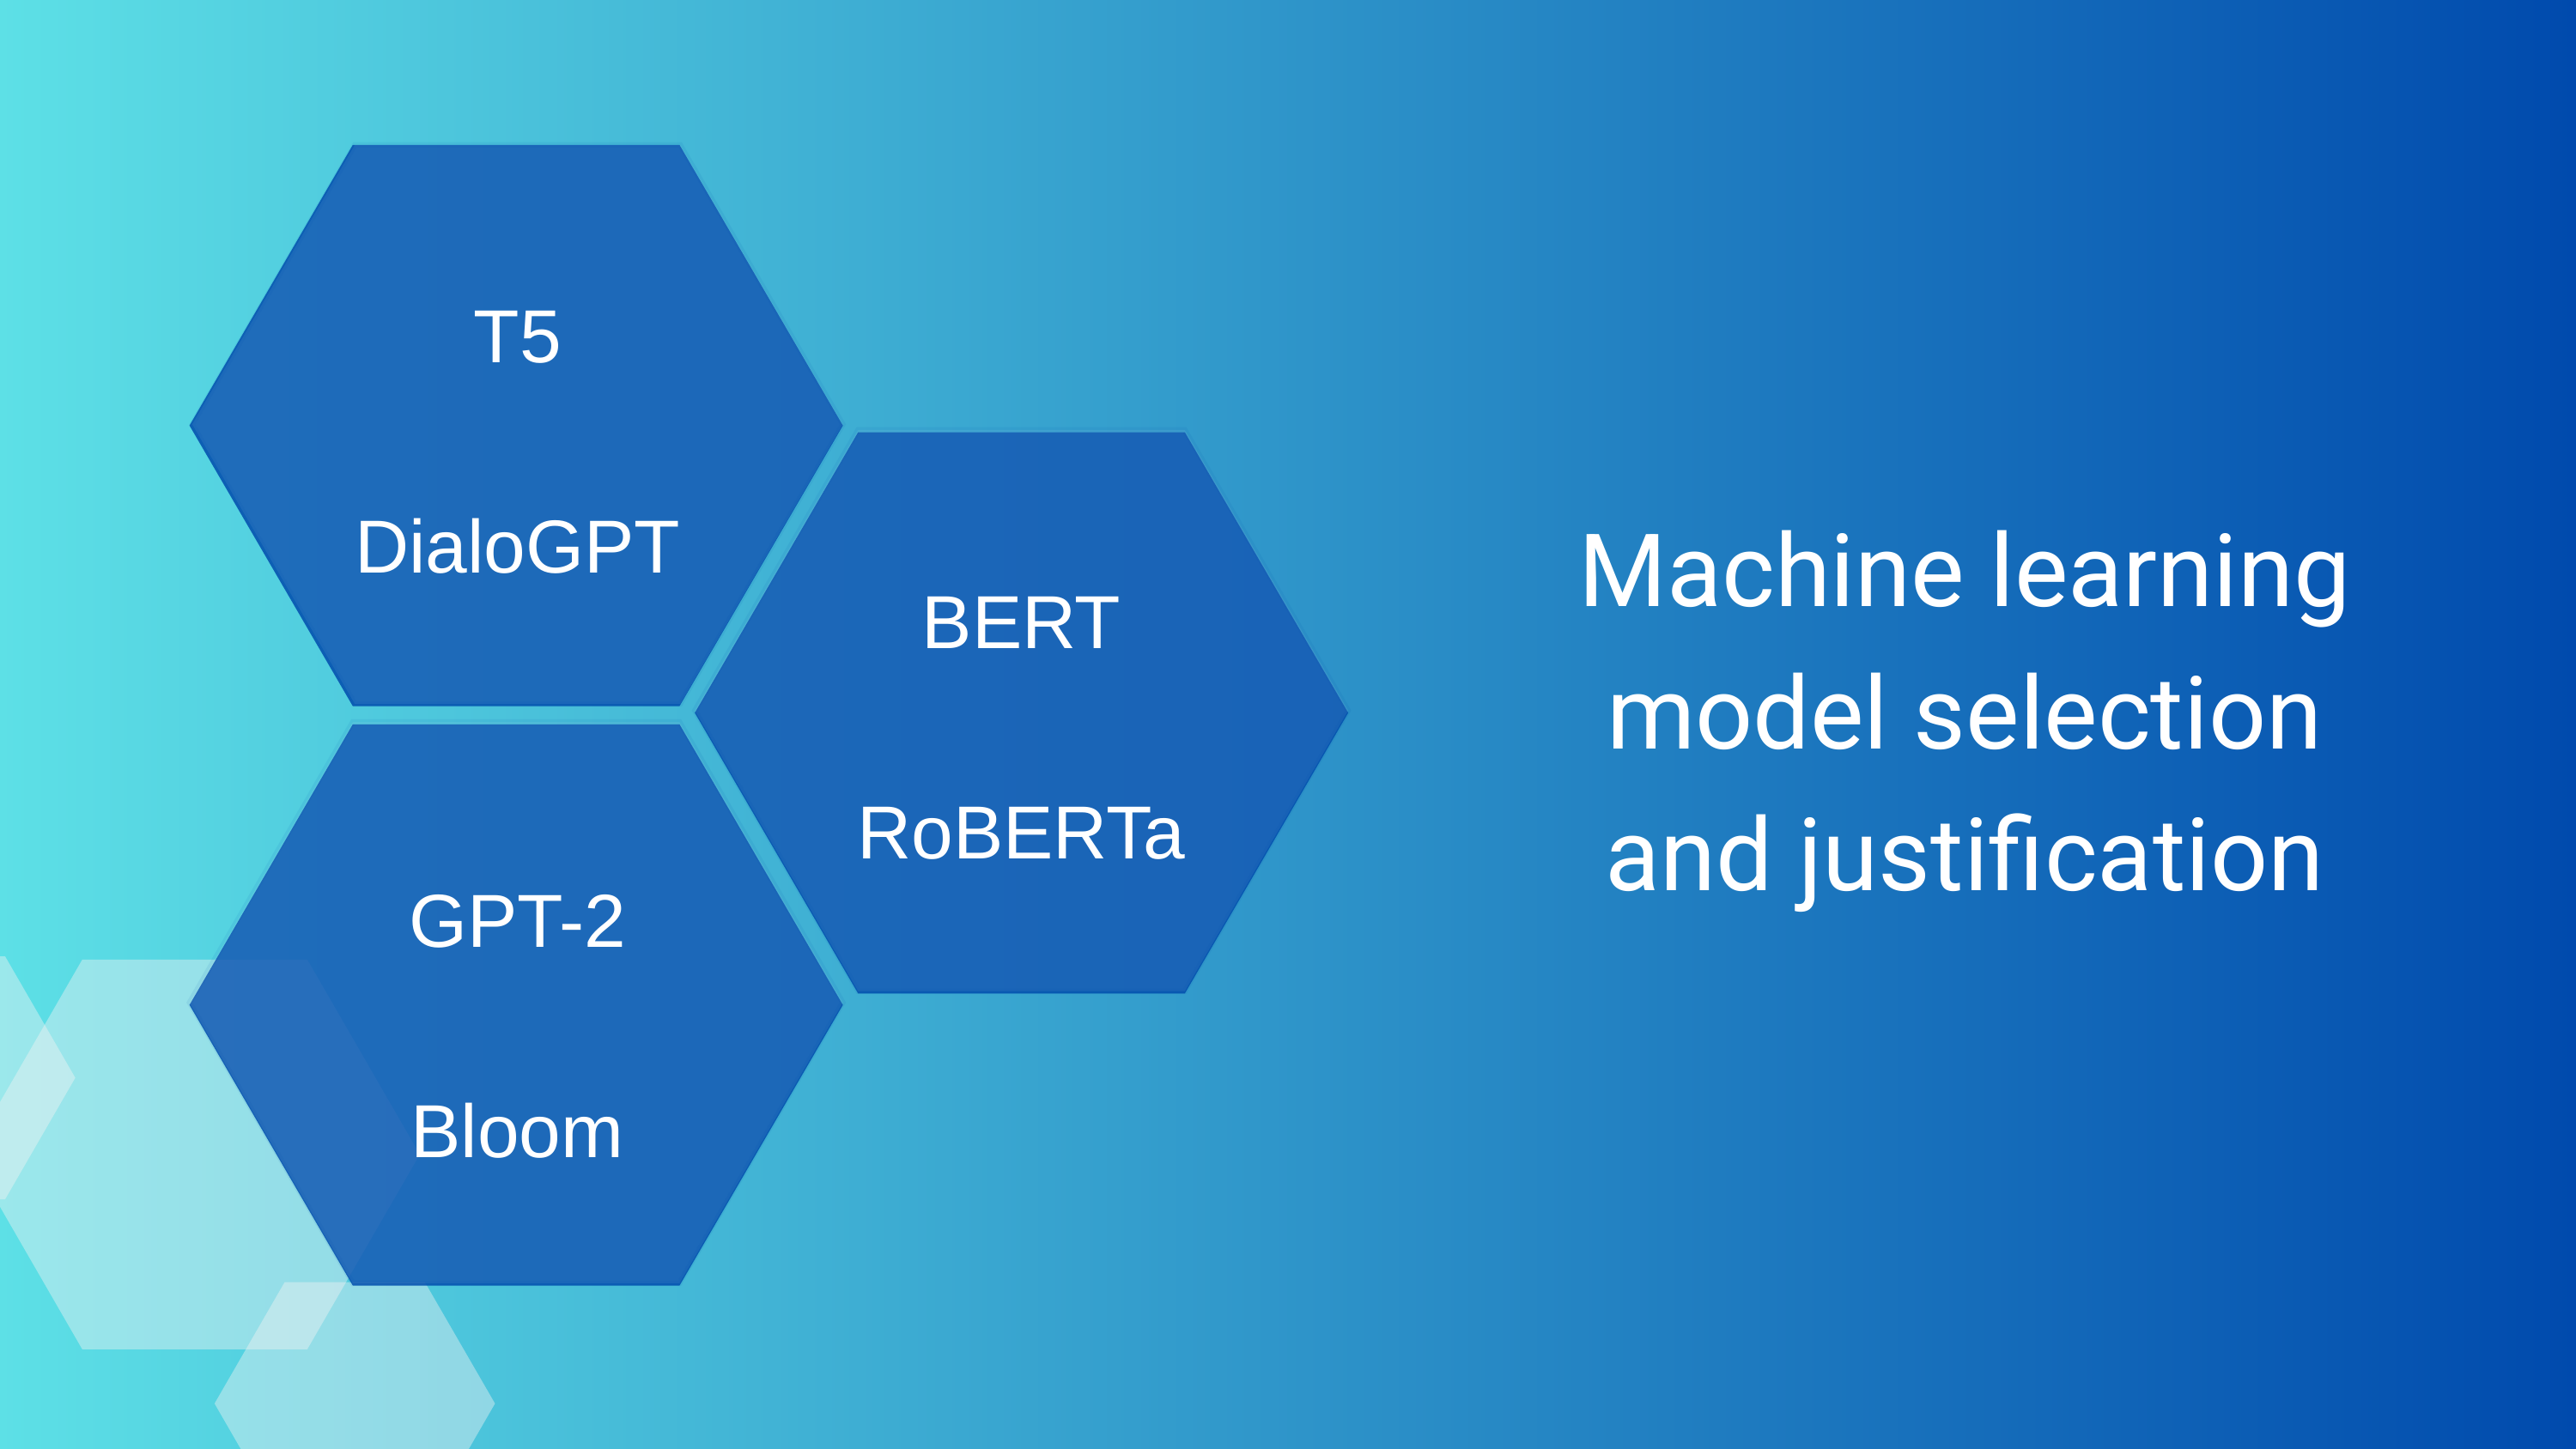

T5

DialoGPT

Machine learning model selection and justification
BERT

RoBERTa

GPT-2

Bloom